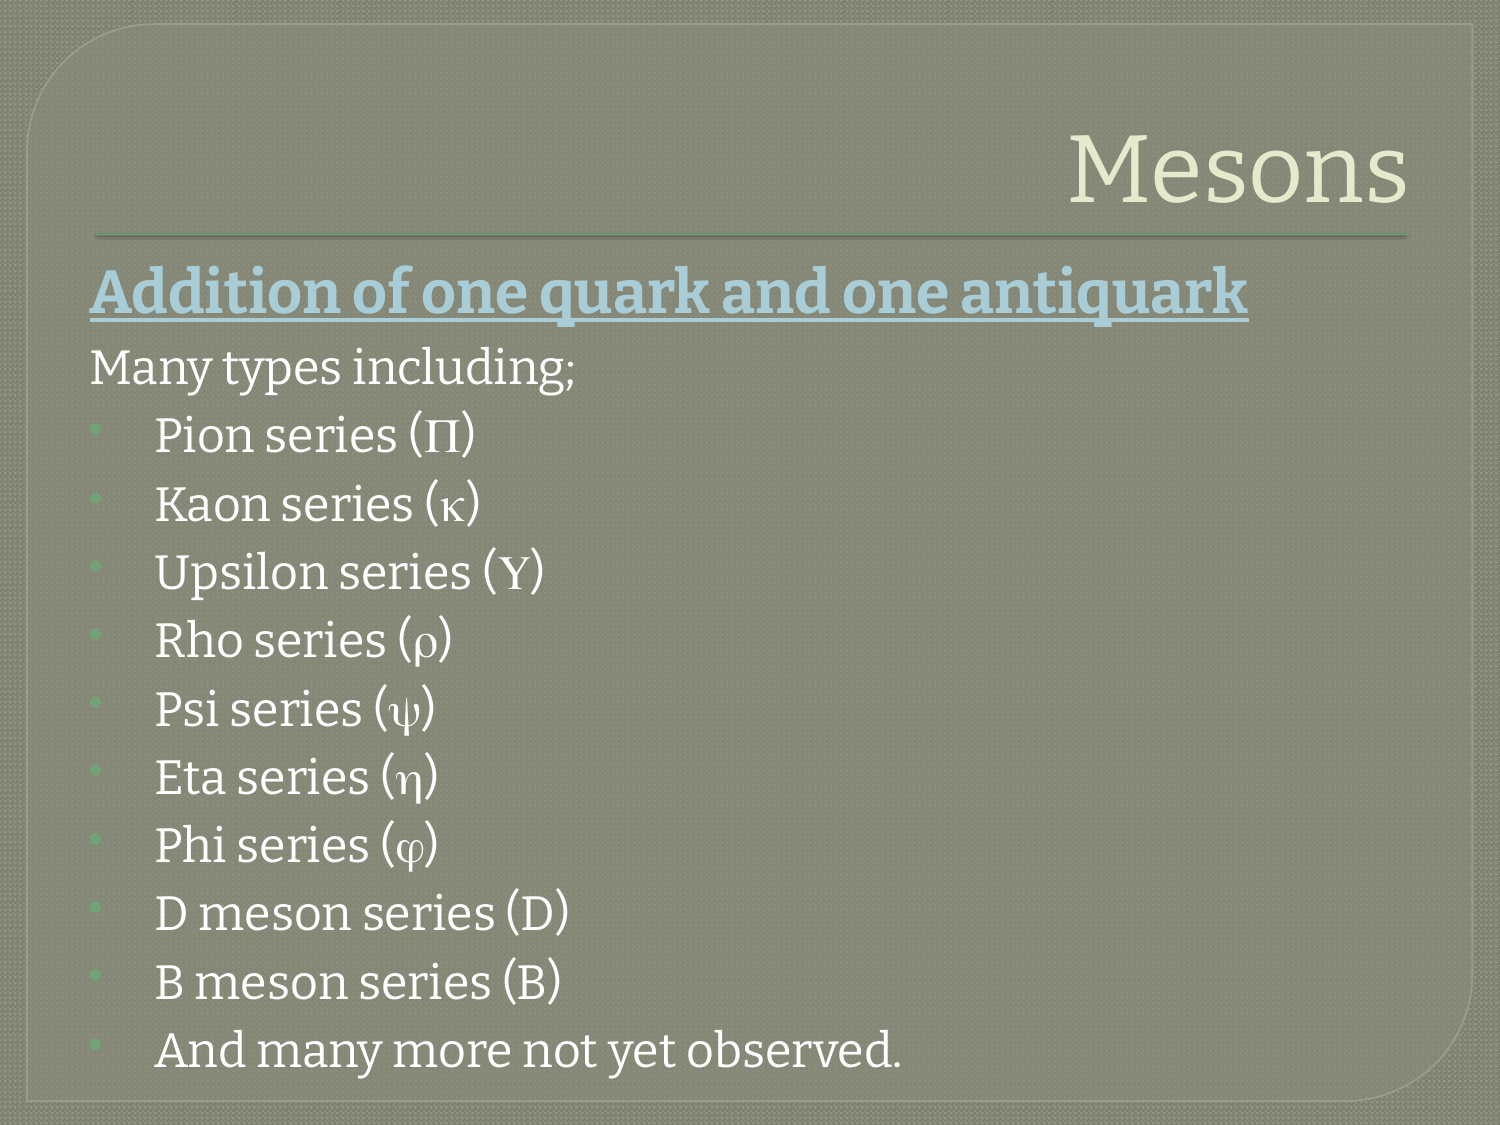

# Mesons
Addition of one quark and one antiquark
Many types including;
Pion series (Π)
Kaon series (κ)
Upsilon series (Υ)
Rho series (ρ)
Psi series (ψ)
Eta series (η)
Phi series (ϕ)
D meson series (D)
B meson series (B)
And many more not yet observed.